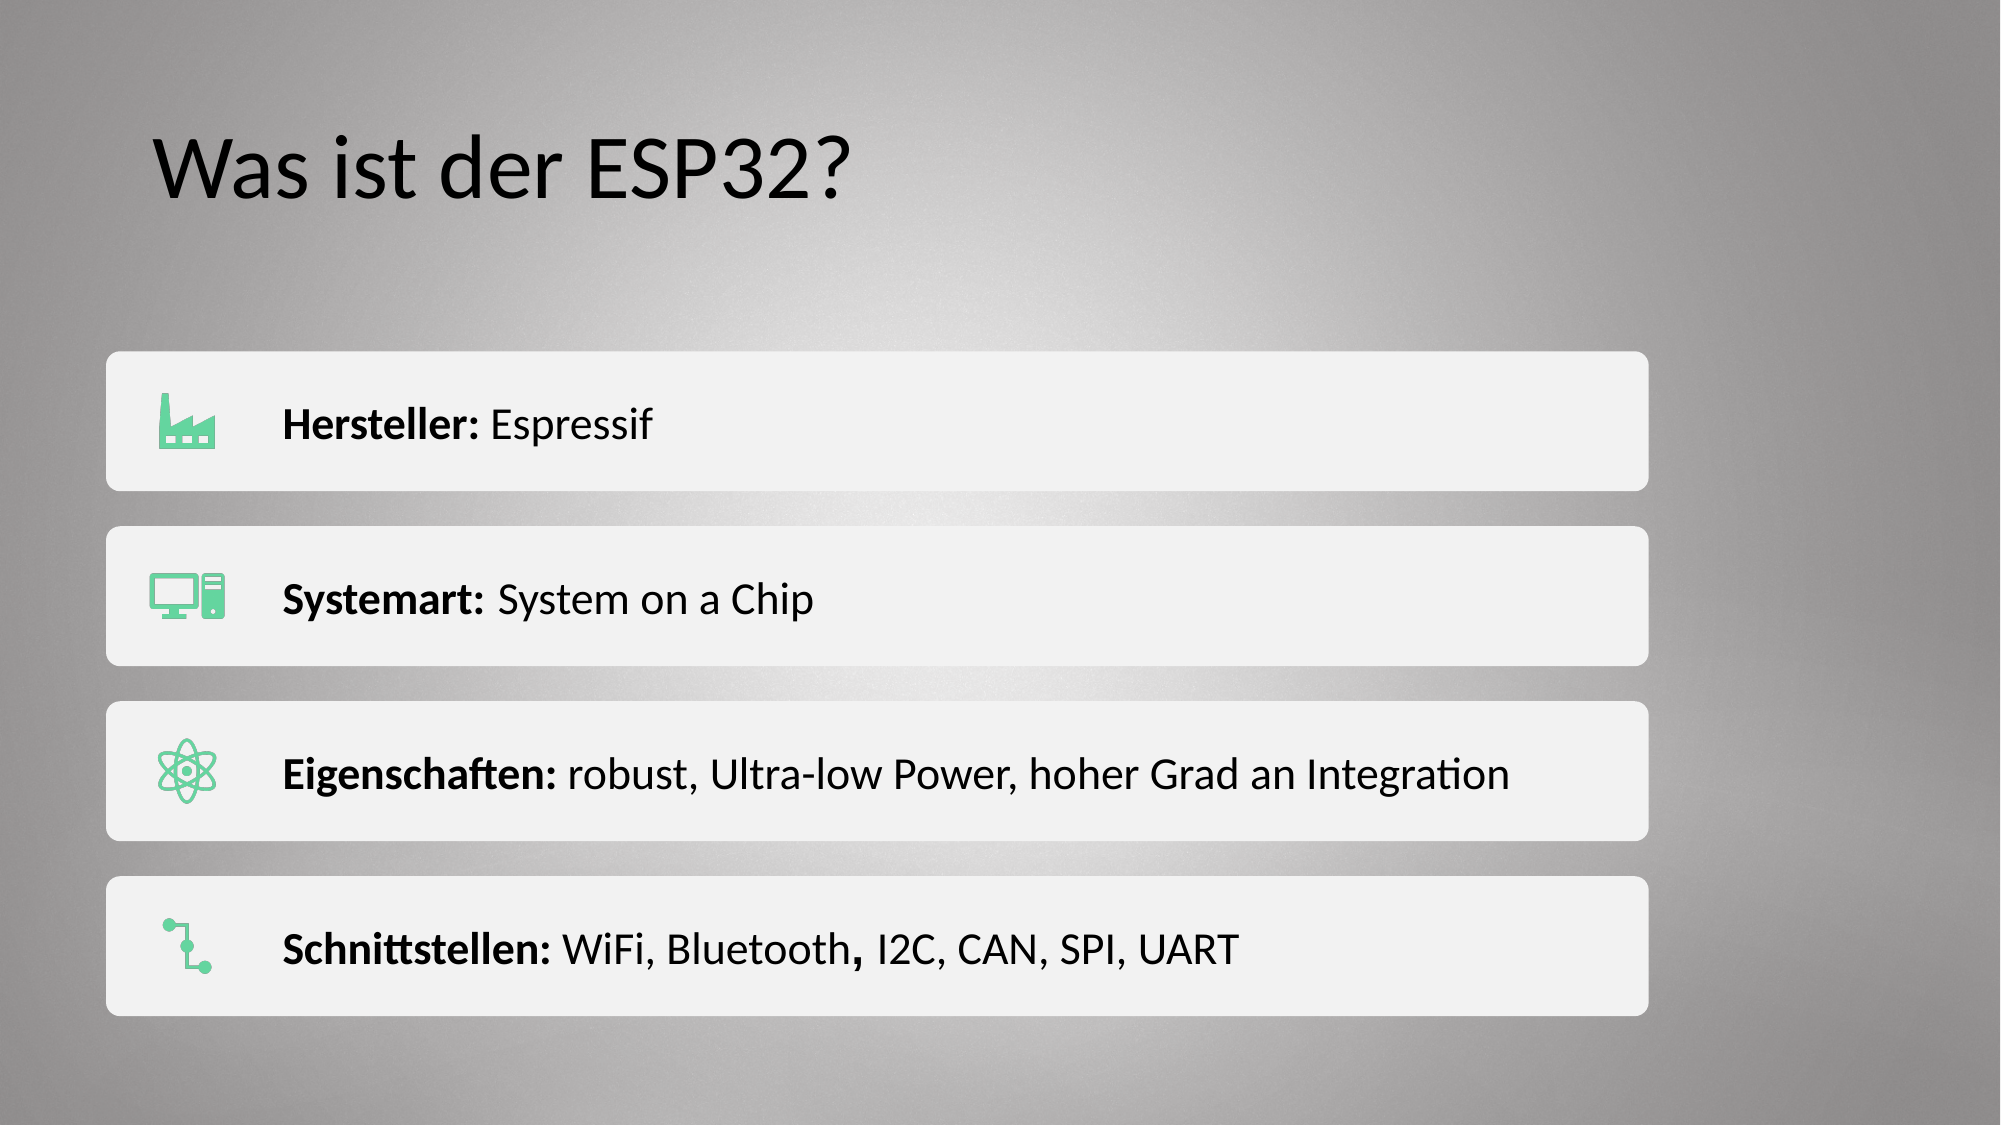

# Was ist der ESP32?
Hersteller: Espressif
Systemart: System on a Chip
Eigenschaften: robust, Ultra-low Power, hoher Grad an Integration
Schnittstellen: WiFi, Bluetooth, I2C, CAN, SPI, UART